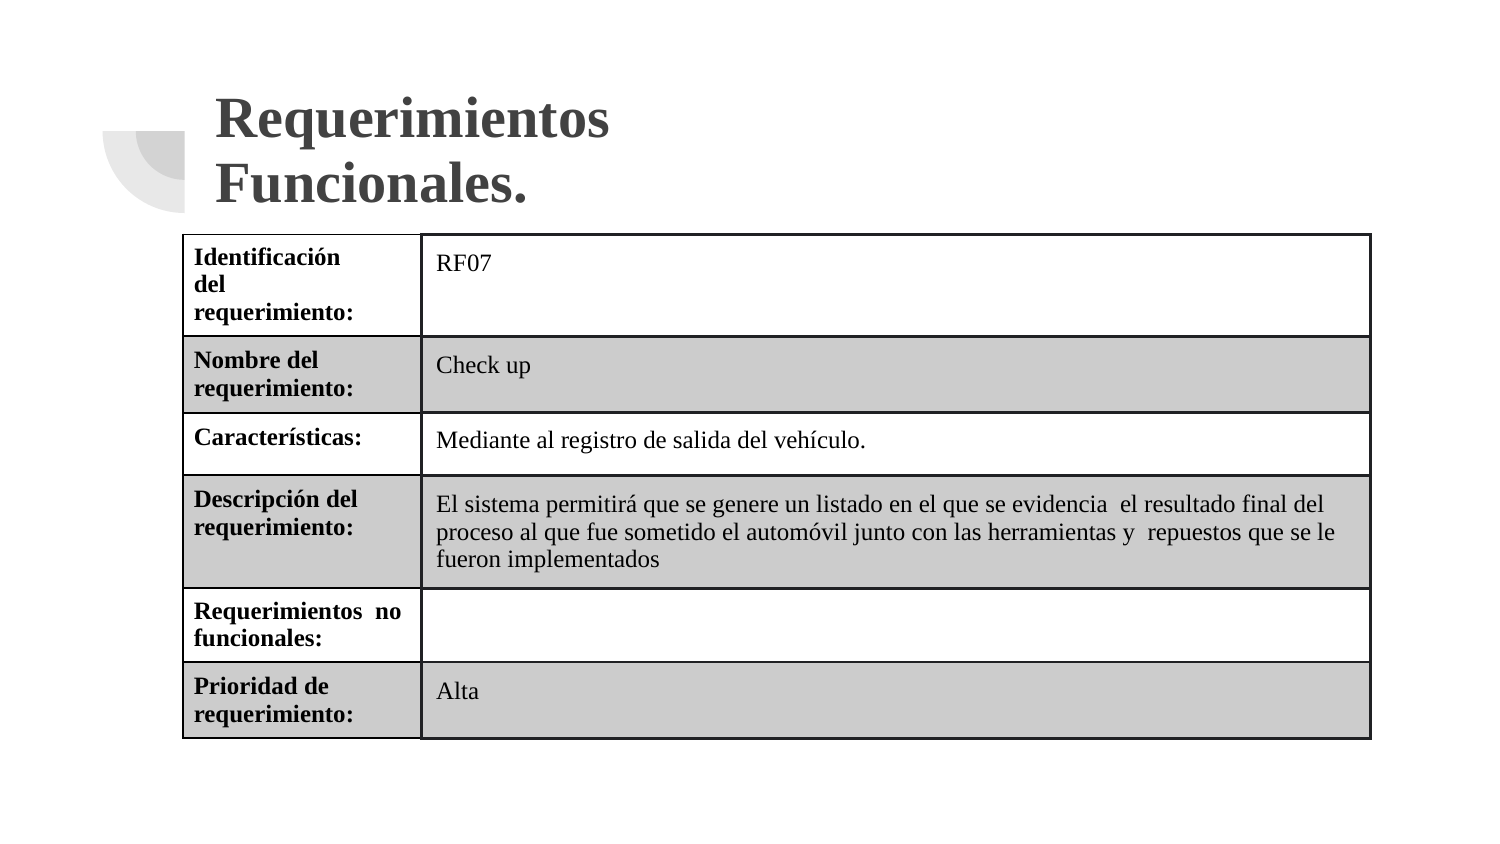

# Requerimientos
Funcionales.
| Identificación del requerimiento: | RF07 |
| --- | --- |
| Nombre del requerimiento: | Check up |
| Características: | Mediante al registro de salida del vehículo. |
| Descripción del requerimiento: | El sistema permitirá que se genere un listado en el que se evidencia el resultado final del proceso al que fue sometido el automóvil junto con las herramientas y repuestos que se le fueron implementados |
| Requerimientos no funcionales: |  |
| Prioridad de requerimiento: | Alta |